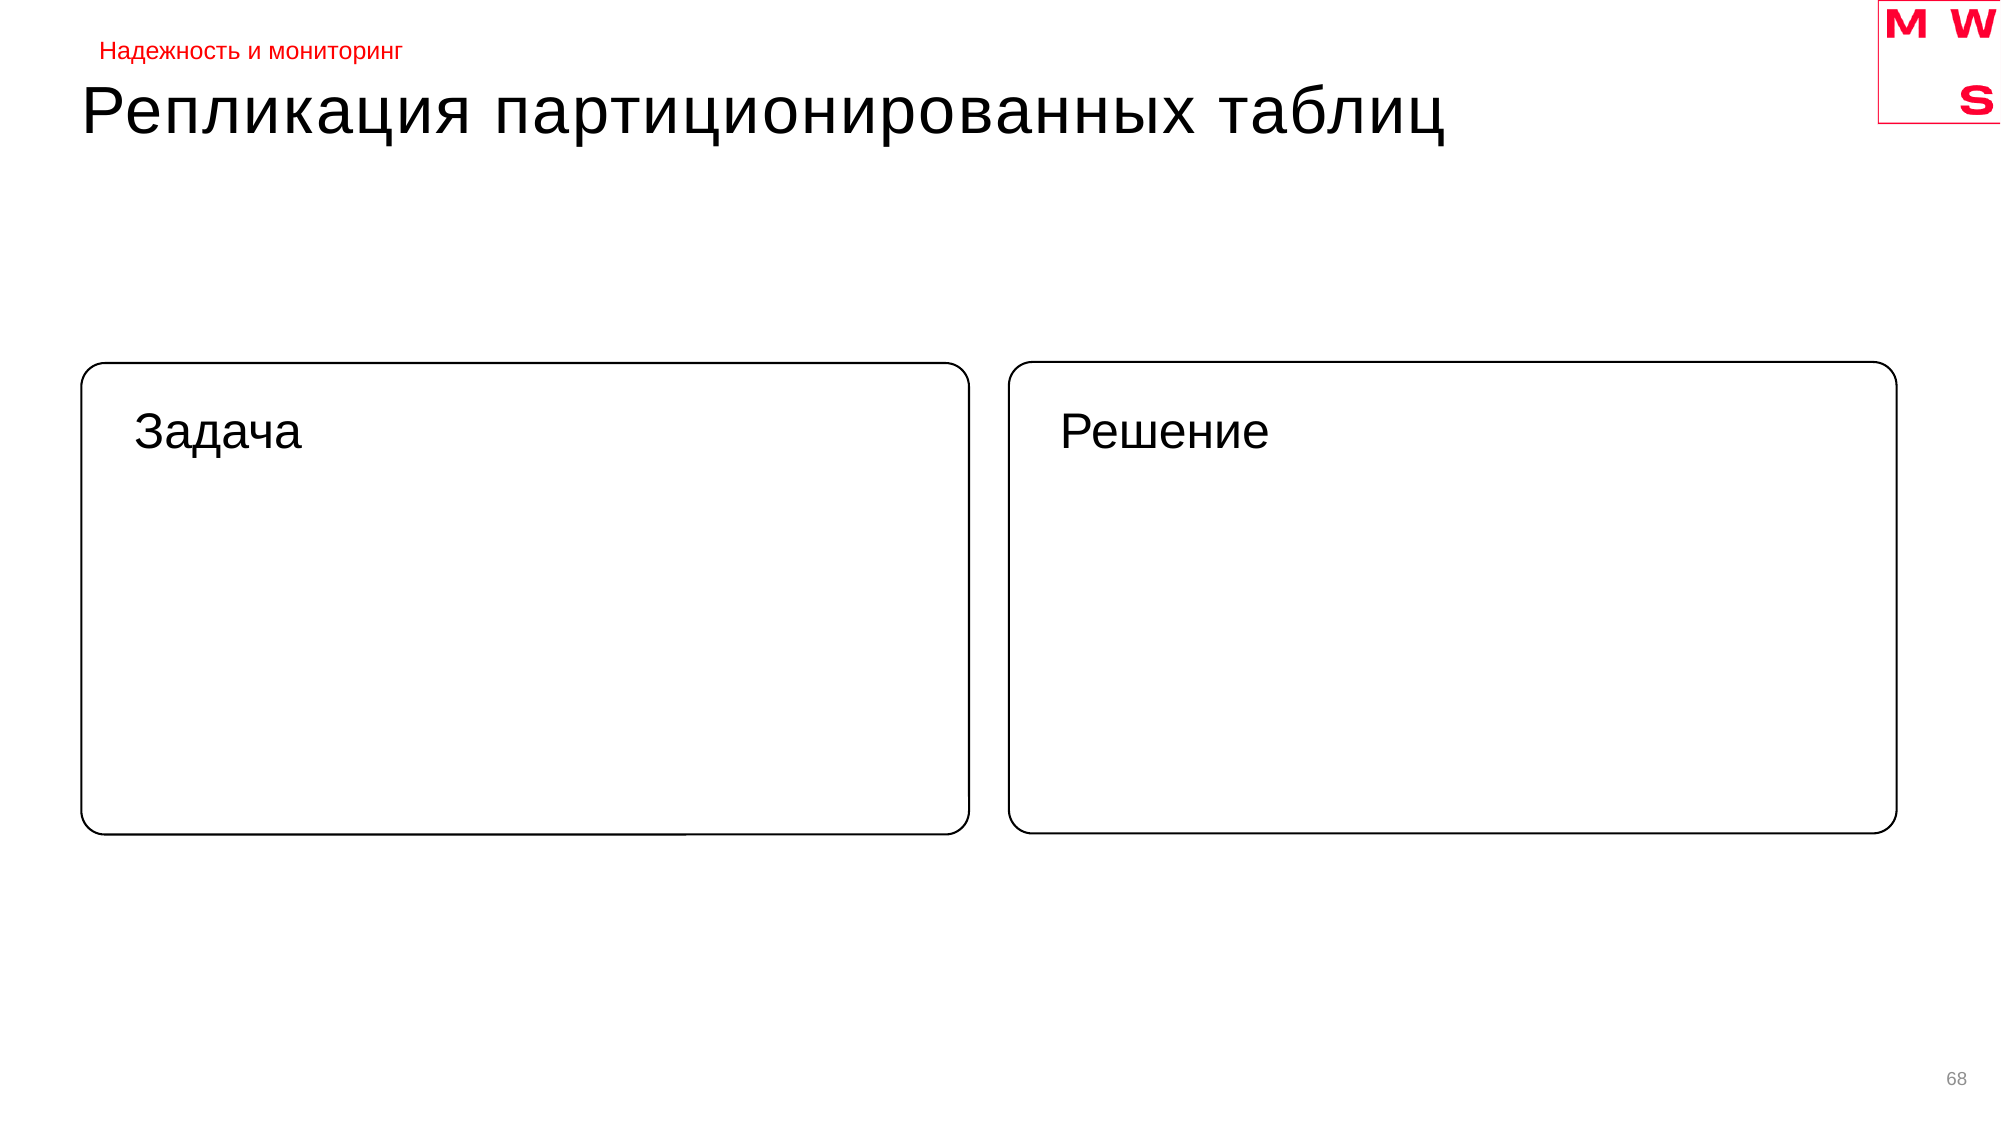

Надежность и мониторинг
# Репликация партиционированных таблиц

Задача
Решение

68